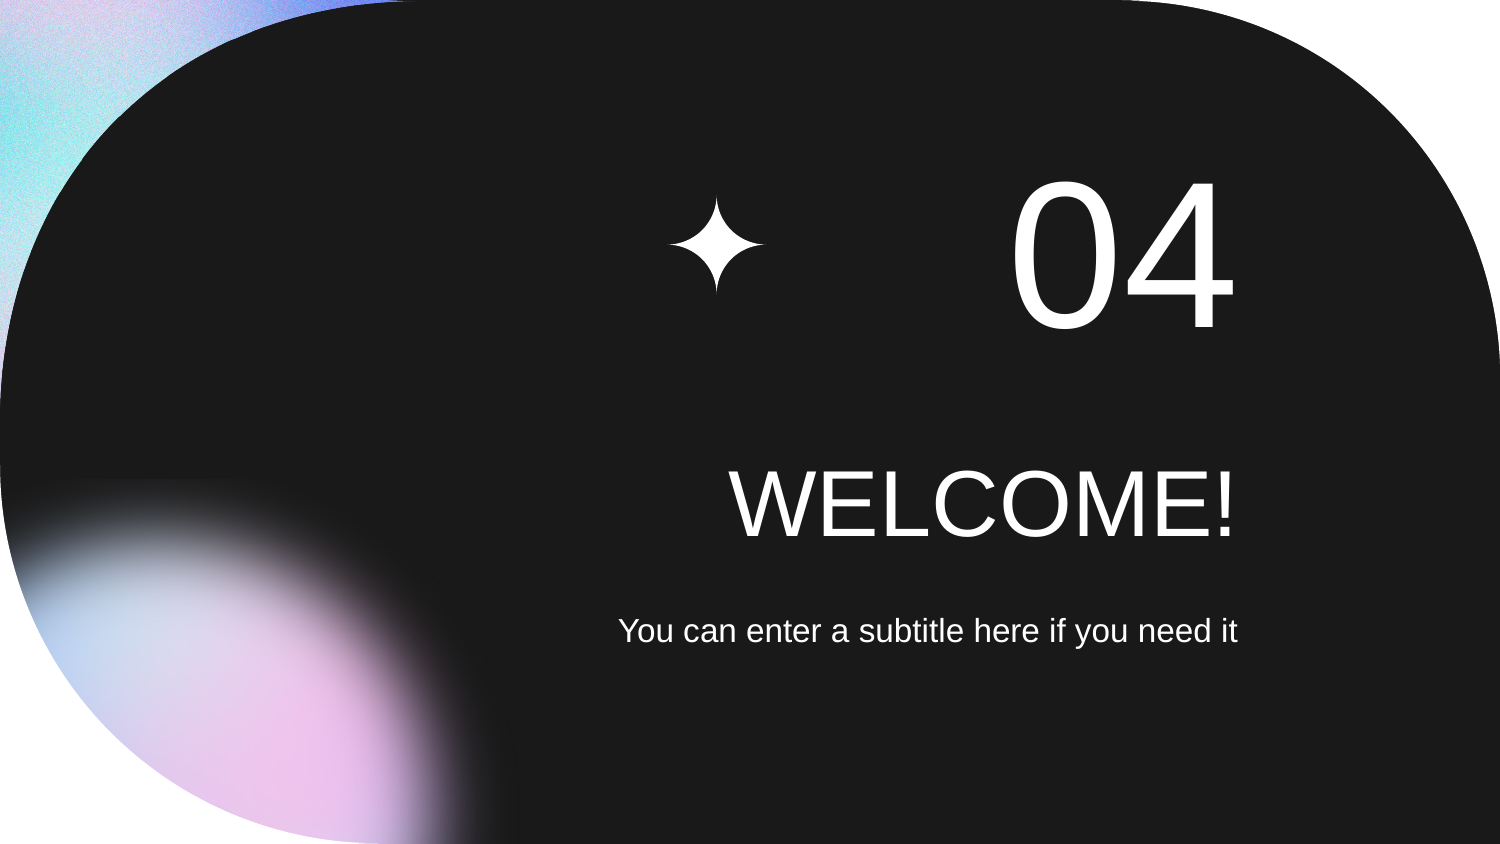

04

# WELCOME!
You can enter a subtitle here if you need it